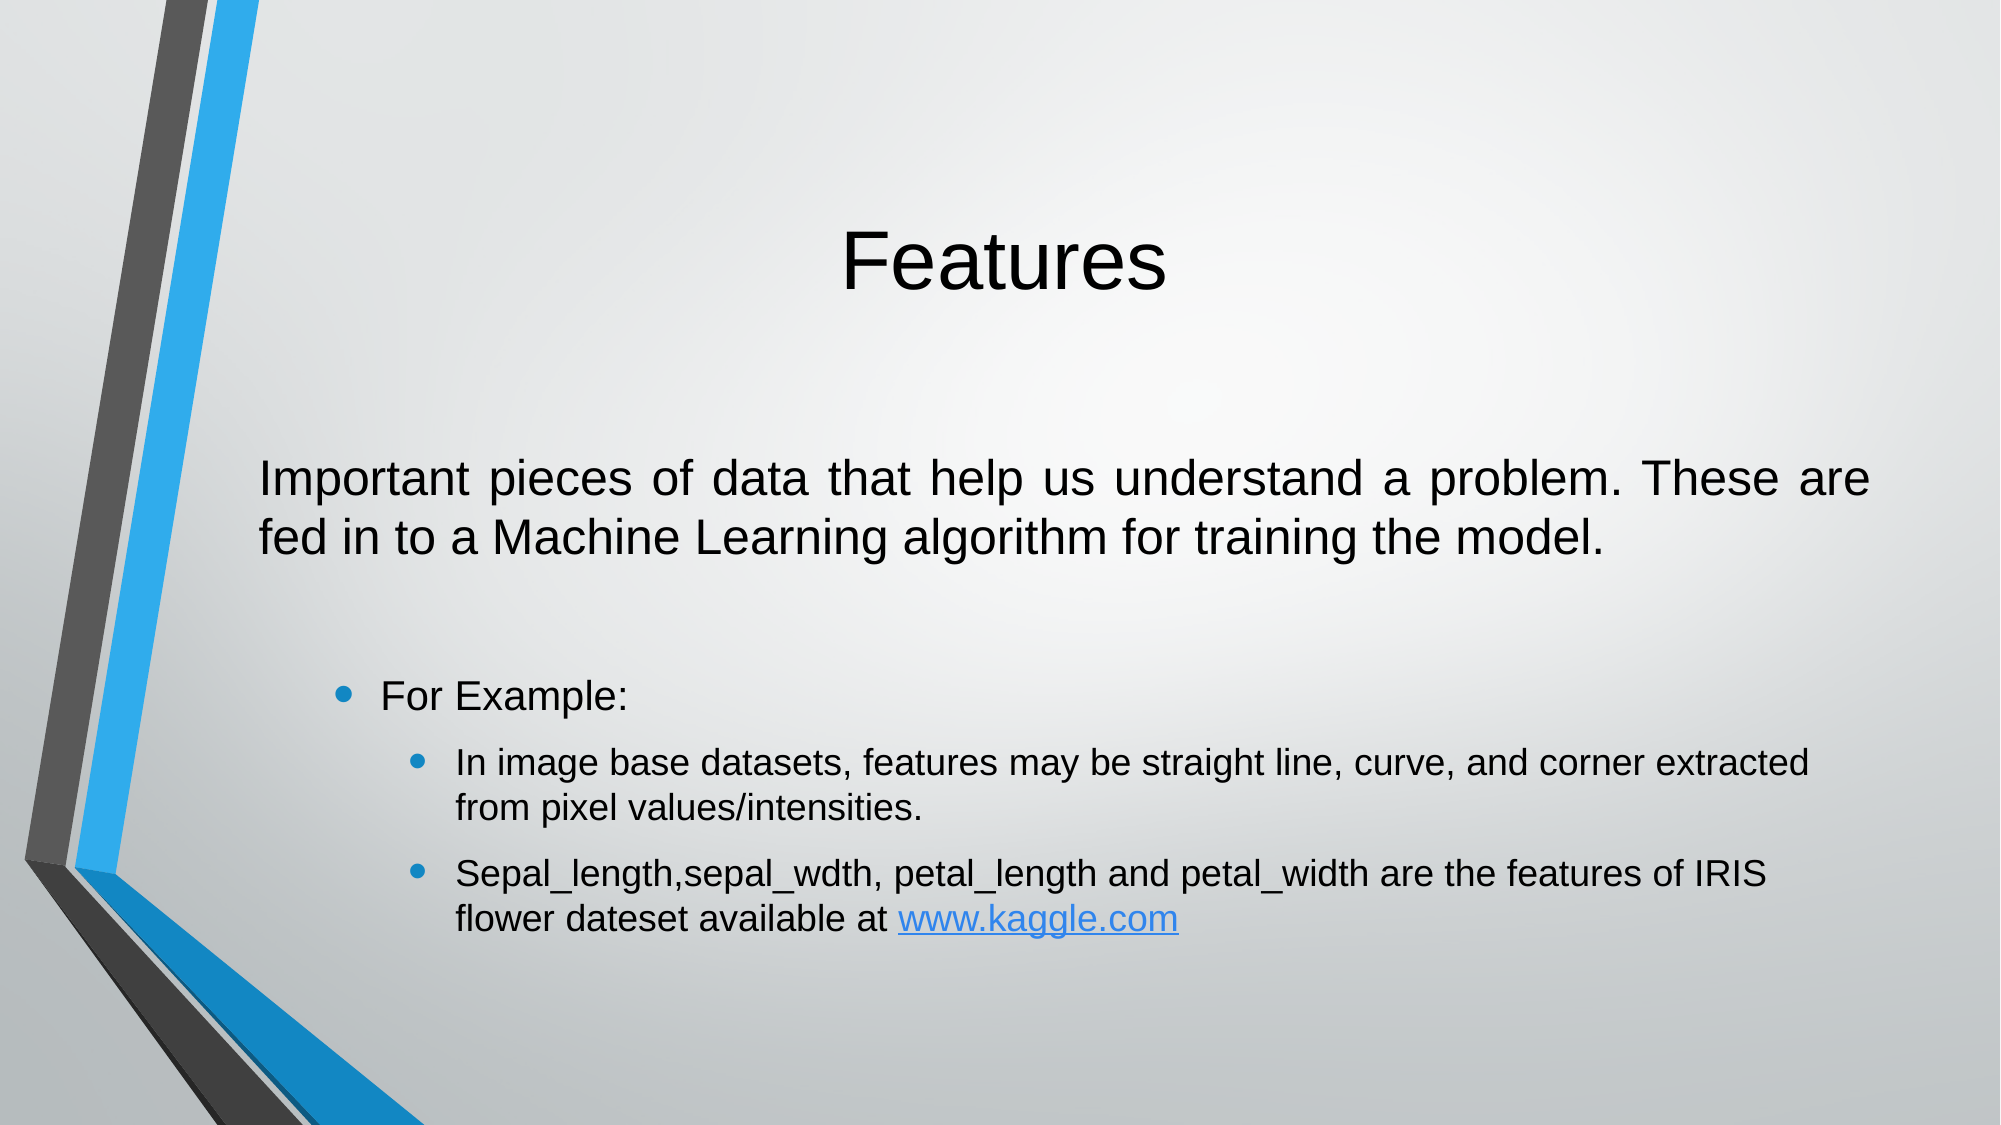

# Features
Important pieces of data that help us understand a problem. These are fed in to a Machine Learning algorithm for training the model.

For Example:
In image base datasets, features may be straight line, curve, and corner extracted from pixel values/intensities.
Sepal_length,sepal_wdth, petal_length and petal_width are the features of IRIS flower dateset available at www.kaggle.com